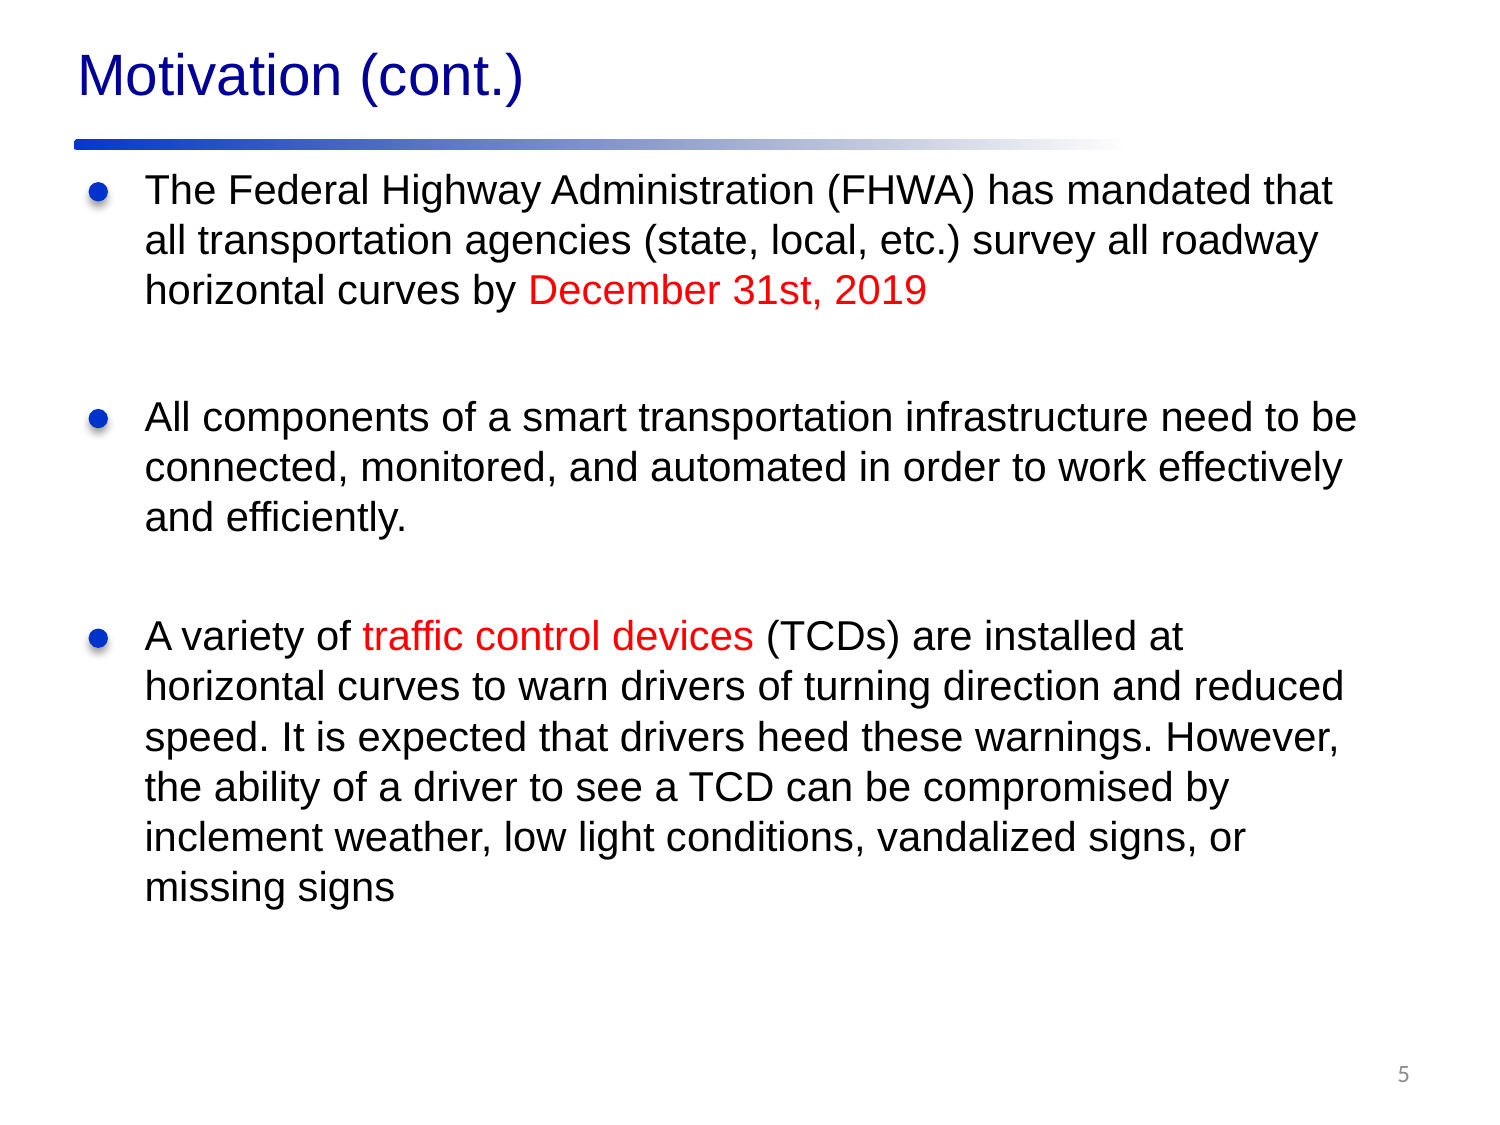

Motivation (cont.)

The Federal Highway Administration (FHWA) has mandated that all transportation agencies (state, local, etc.) survey all roadway horizontal curves by December 31st, 2019

All components of a smart transportation infrastructure need to be connected, monitored, and automated in order to work effectively and efficiently.

A variety of traffic control devices (TCDs) are installed at horizontal curves to warn drivers of turning direction and reduced speed. It is expected that drivers heed these warnings. However, the ability of a driver to see a TCD can be compromised by inclement weather, low light conditions, vandalized signs, or missing signs

5